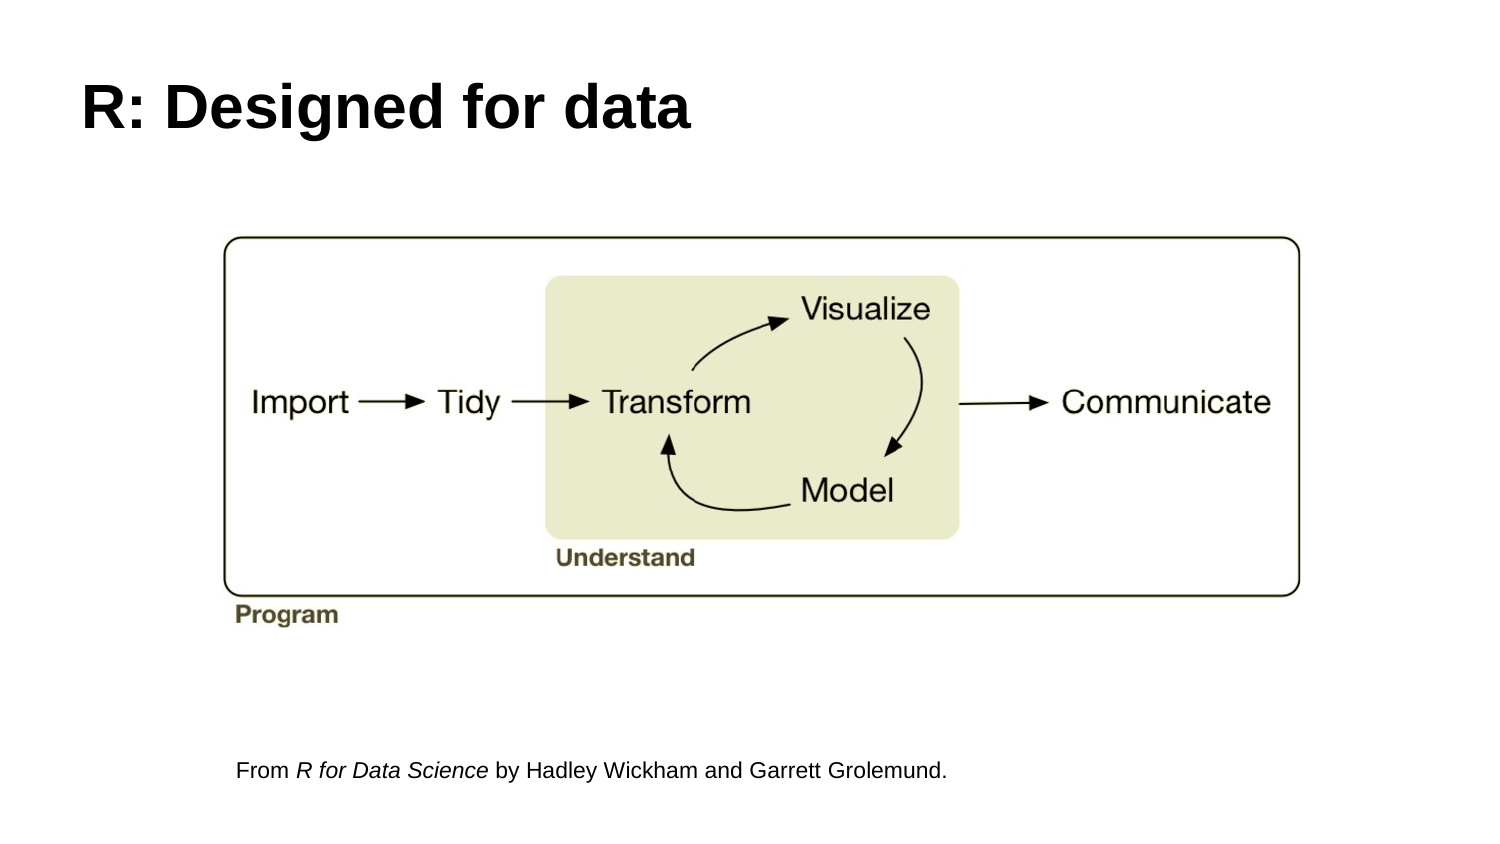

R: Designed for data

From R for Data Science by Hadley Wickham and Garrett Grolemund.